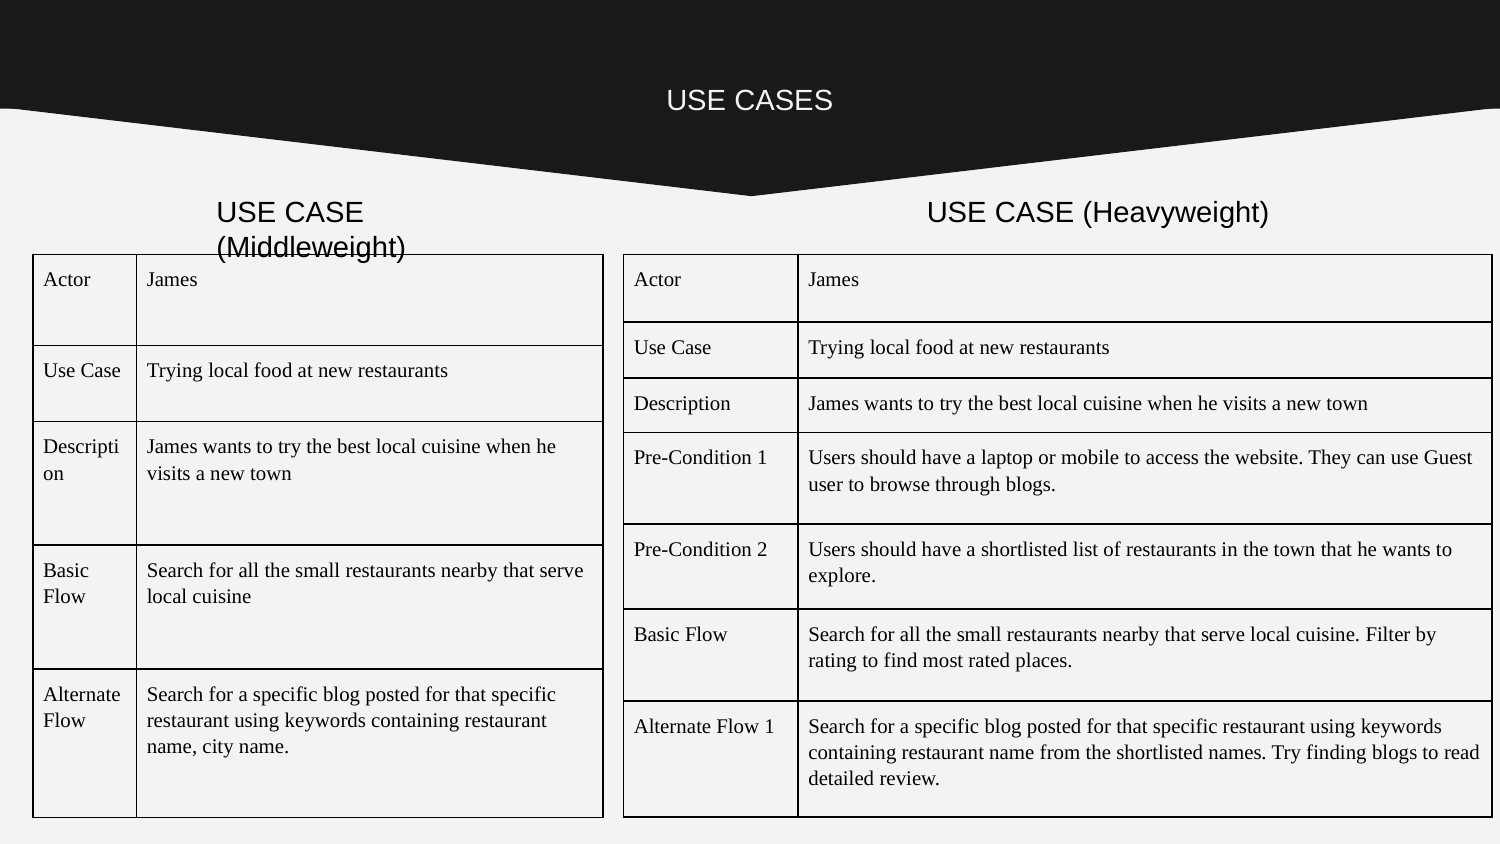

# USE CASES
USE CASE (Middleweight)
USE CASE (Heavyweight)
| Actor | James |
| --- | --- |
| Use Case | Trying local food at new restaurants |
| Description | James wants to try the best local cuisine when he visits a new town |
| Basic Flow | Search for all the small restaurants nearby that serve local cuisine |
| Alternate Flow | Search for a specific blog posted for that specific restaurant using keywords containing restaurant name, city name. |
| Actor | James |
| --- | --- |
| Use Case | Trying local food at new restaurants |
| Description | James wants to try the best local cuisine when he visits a new town |
| Pre-Condition 1 | Users should have a laptop or mobile to access the website. They can use Guest user to browse through blogs. |
| Pre-Condition 2 | Users should have a shortlisted list of restaurants in the town that he wants to explore. |
| Basic Flow | Search for all the small restaurants nearby that serve local cuisine. Filter by rating to find most rated places. |
| Alternate Flow 1 | Search for a specific blog posted for that specific restaurant using keywords containing restaurant name from the shortlisted names. Try finding blogs to read detailed review. |